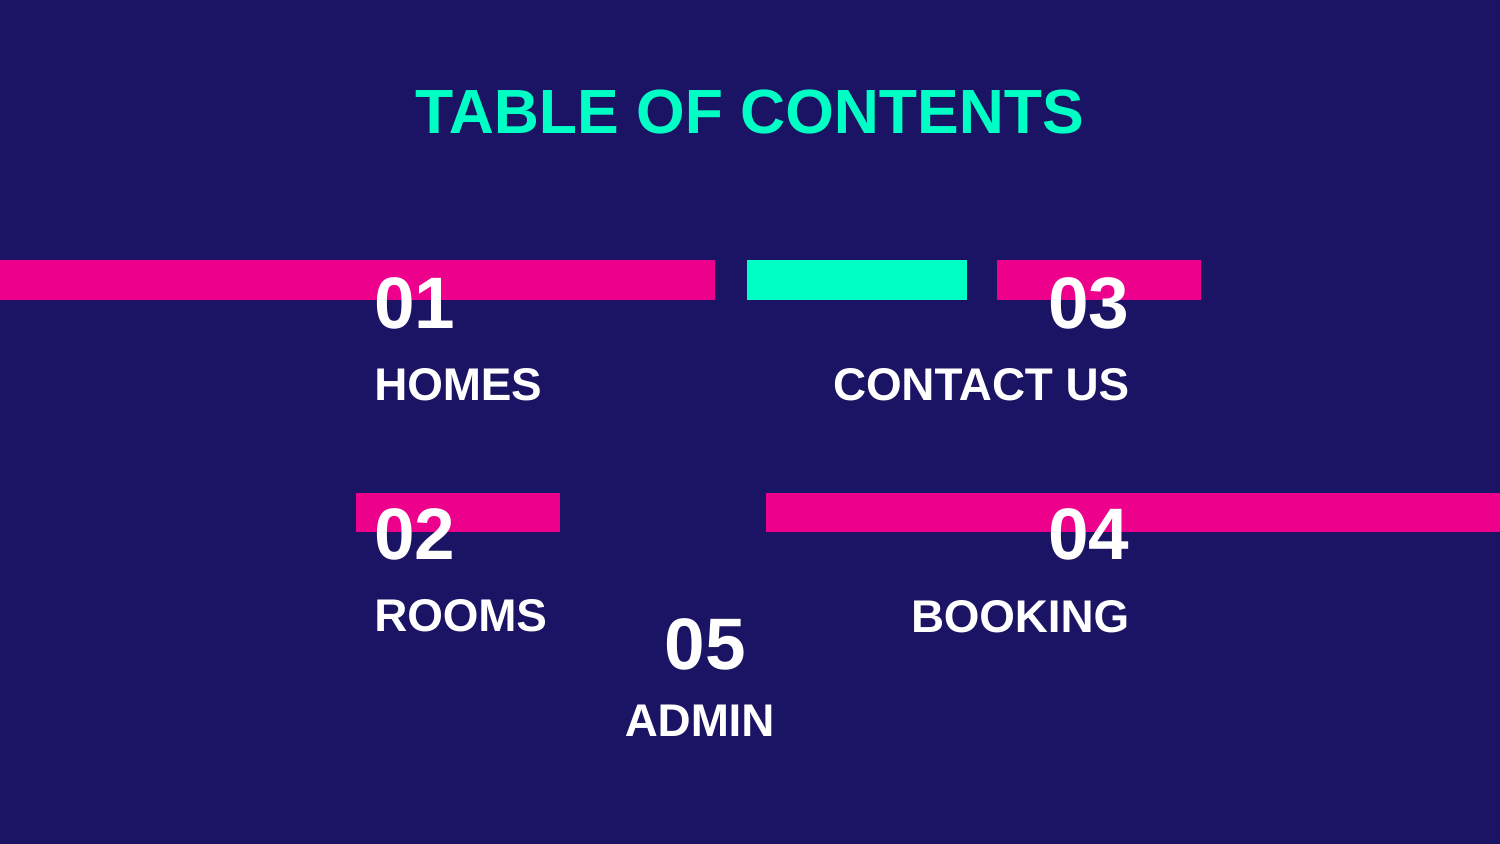

TABLE OF CONTENTS
# 01
03
HOMES
CONTACT US
02
04
ROOMS
BOOKING
05
ADMIN